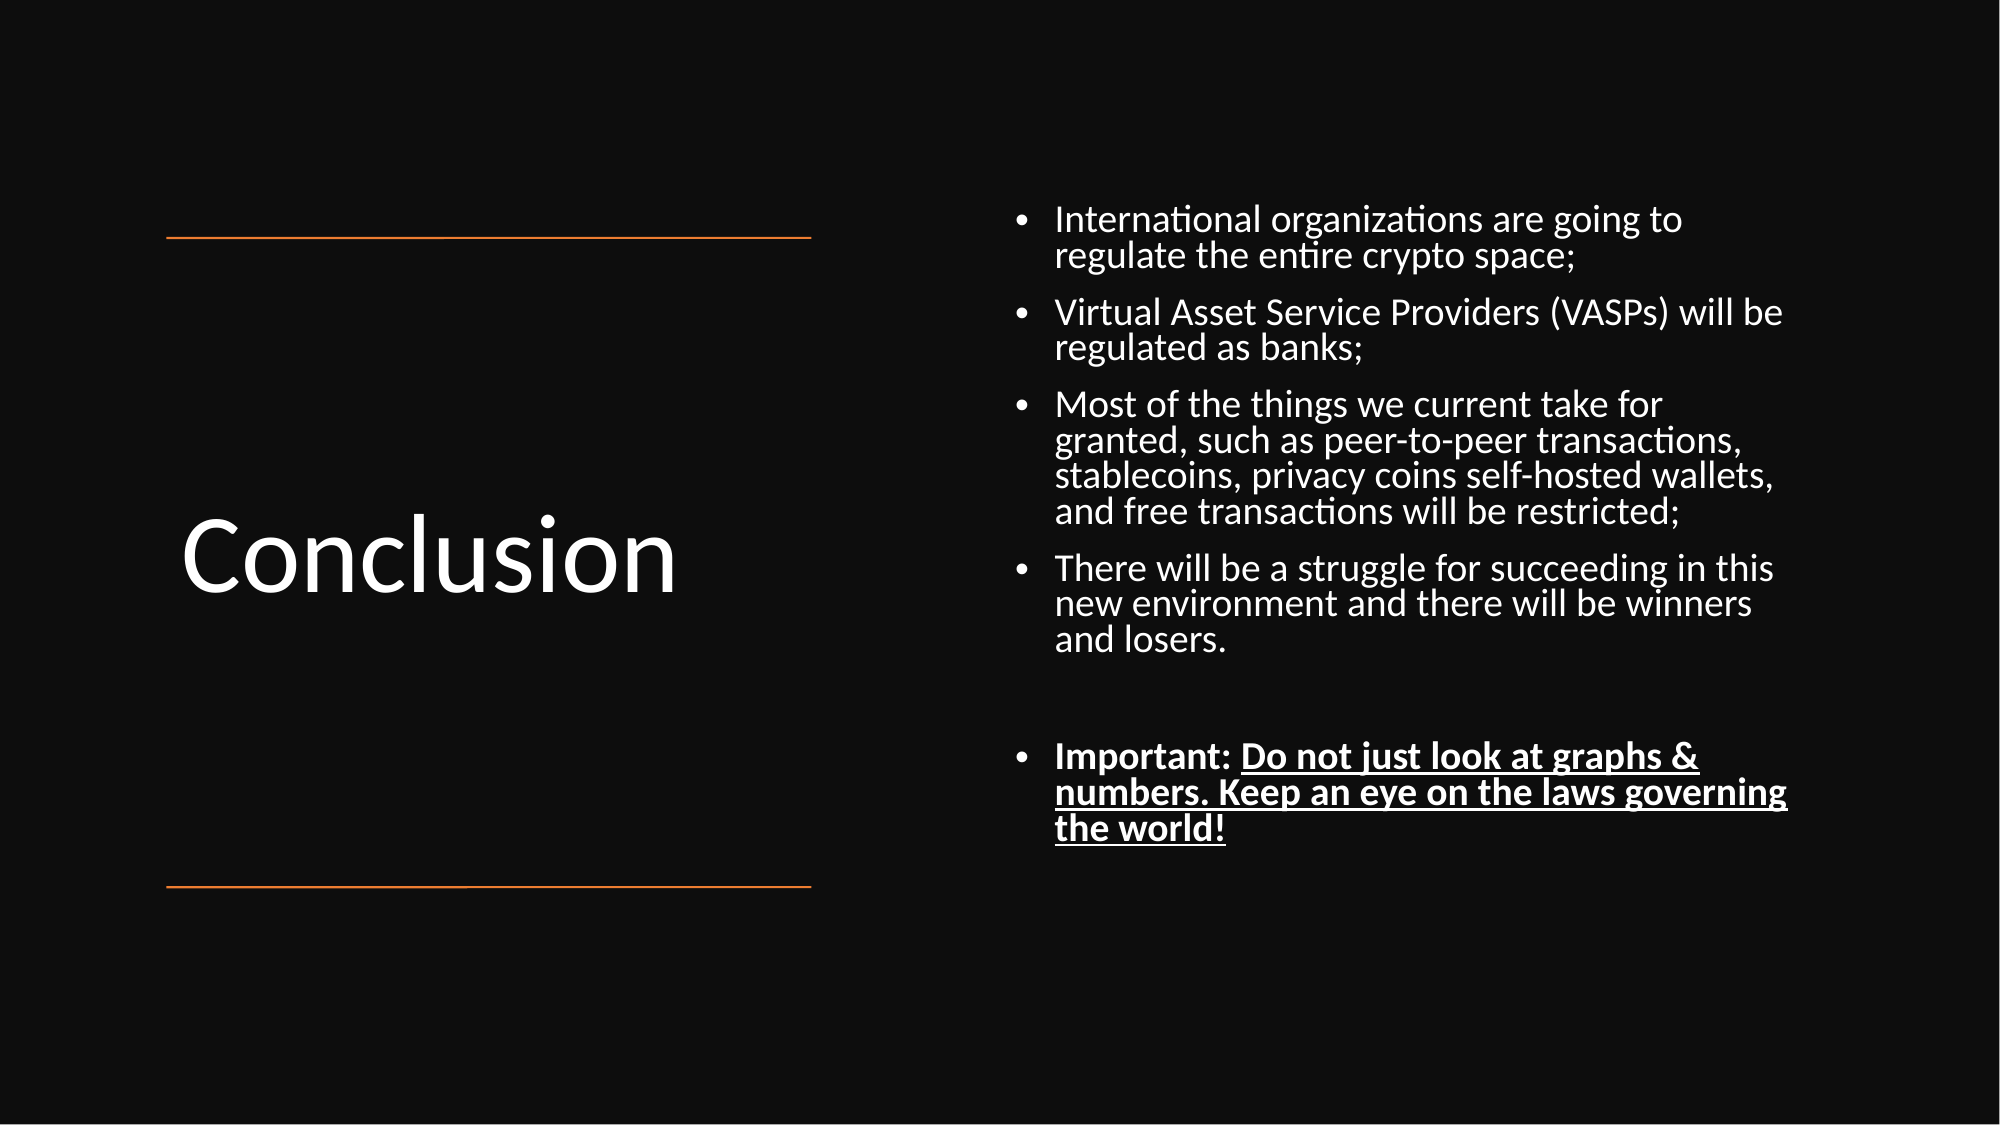

International organizations are going to regulate the entire crypto space;
Virtual Asset Service Providers (VASPs) will be regulated as banks;
Most of the things we current take for granted, such as peer-to-peer transactions, stablecoins, privacy coins self-hosted wallets, and free transactions will be restricted;
There will be a struggle for succeeding in this new environment and there will be winners and losers.

Important: Do not just look at graphs & numbers. Keep an eye on the laws governing the world!

Conclusion